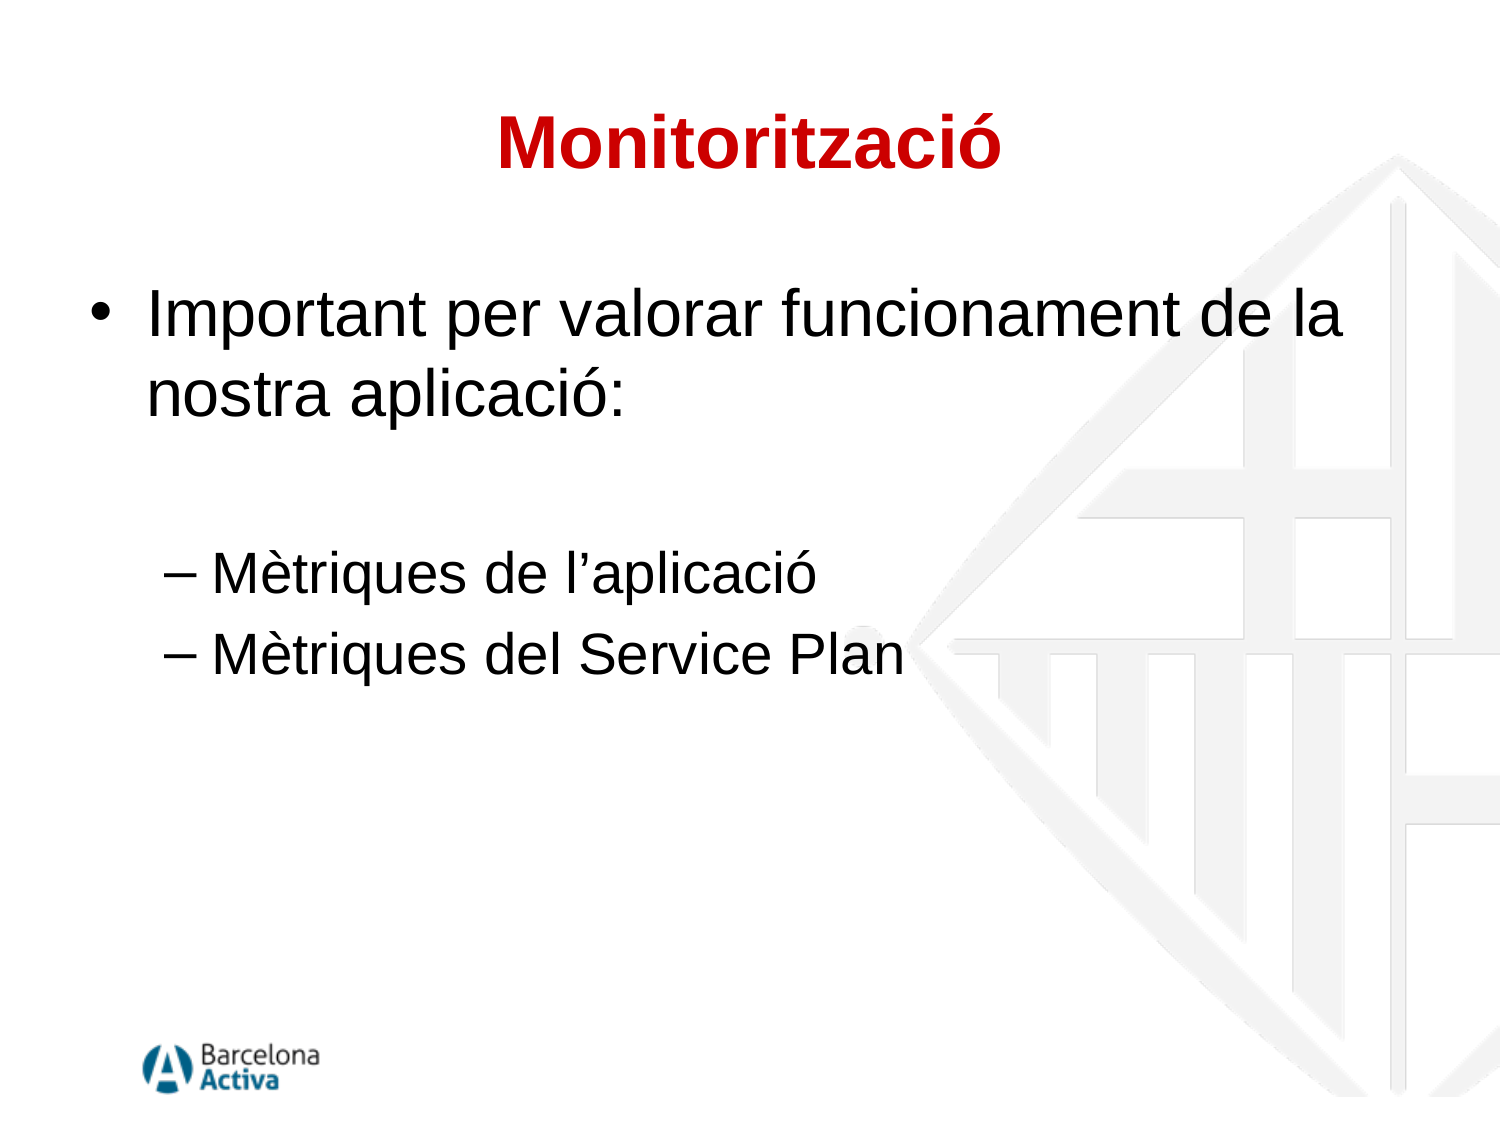

# Monitorització
Important per valorar funcionament de la nostra aplicació:

Mètriques de l’aplicació
Mètriques del Service Plan